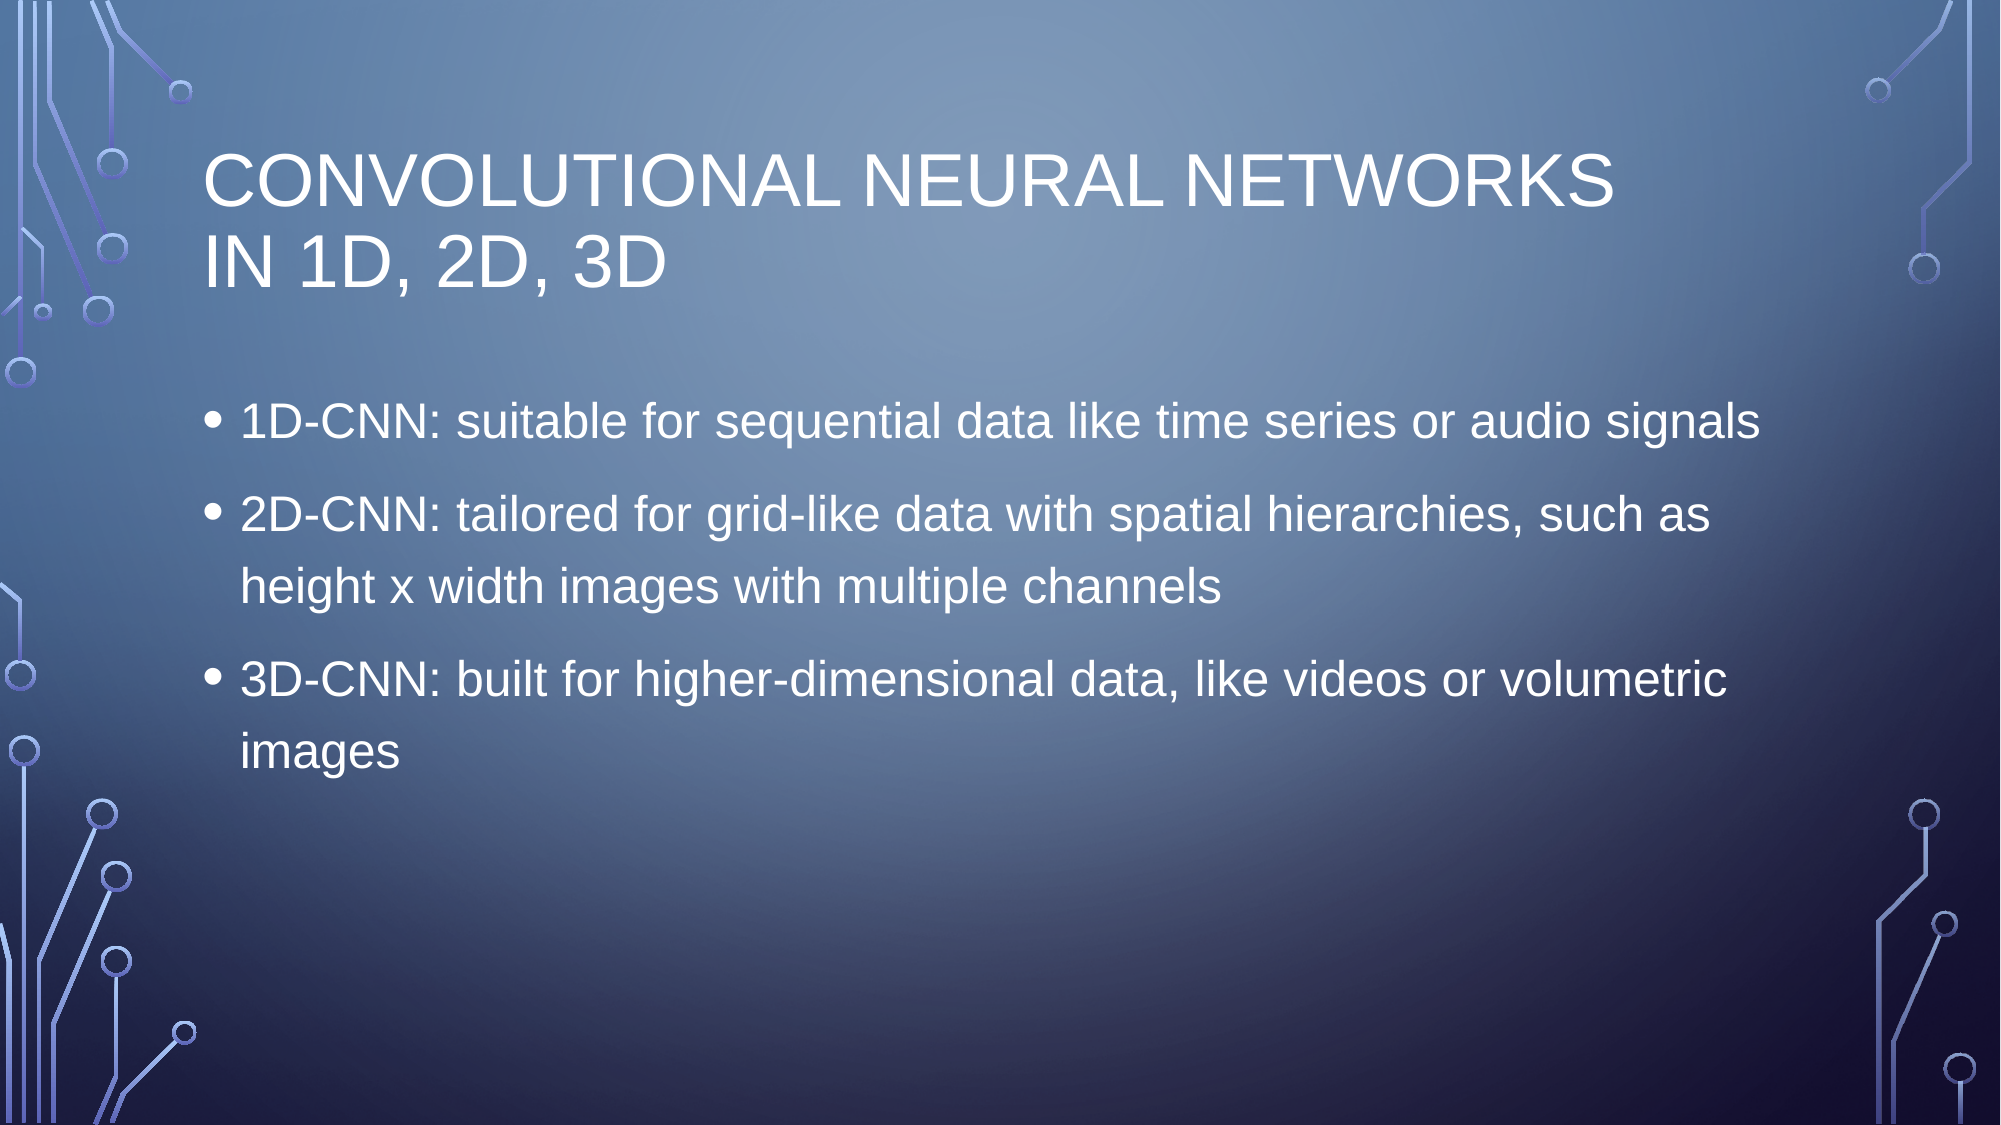

# Convolutional Neural Networks in 1D, 2D, 3D
1D-CNN: suitable for sequential data like time series or audio signals
2D-CNN: tailored for grid-like data with spatial hierarchies, such as height x width images with multiple channels
3D-CNN: built for higher-dimensional data, like videos or volumetric images